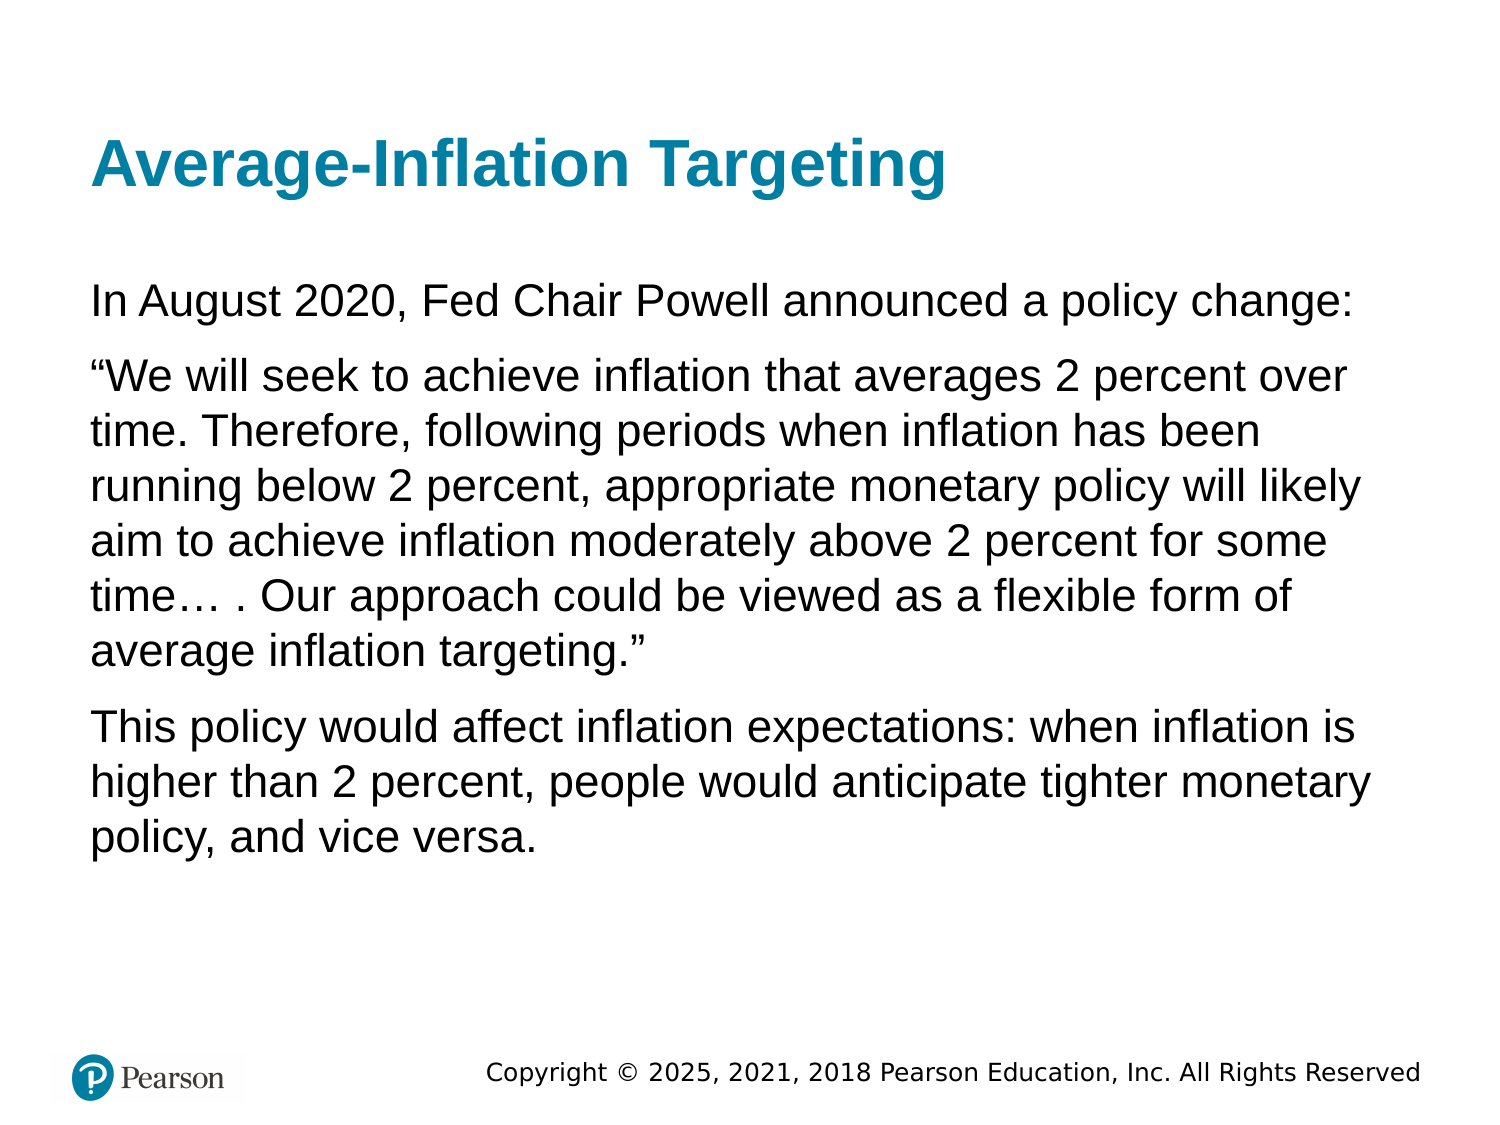

# Average-Inflation Targeting
In August 2020, Fed Chair Powell announced a policy change:
“We will seek to achieve inflation that averages 2 percent over time. Therefore, following periods when inflation has been running below 2 percent, appropriate monetary policy will likely aim to achieve inflation moderately above 2 percent for some time… . Our approach could be viewed as a flexible form of average inflation targeting.”
This policy would affect inflation expectations: when inflation is higher than 2 percent, people would anticipate tighter monetary policy, and vice versa.